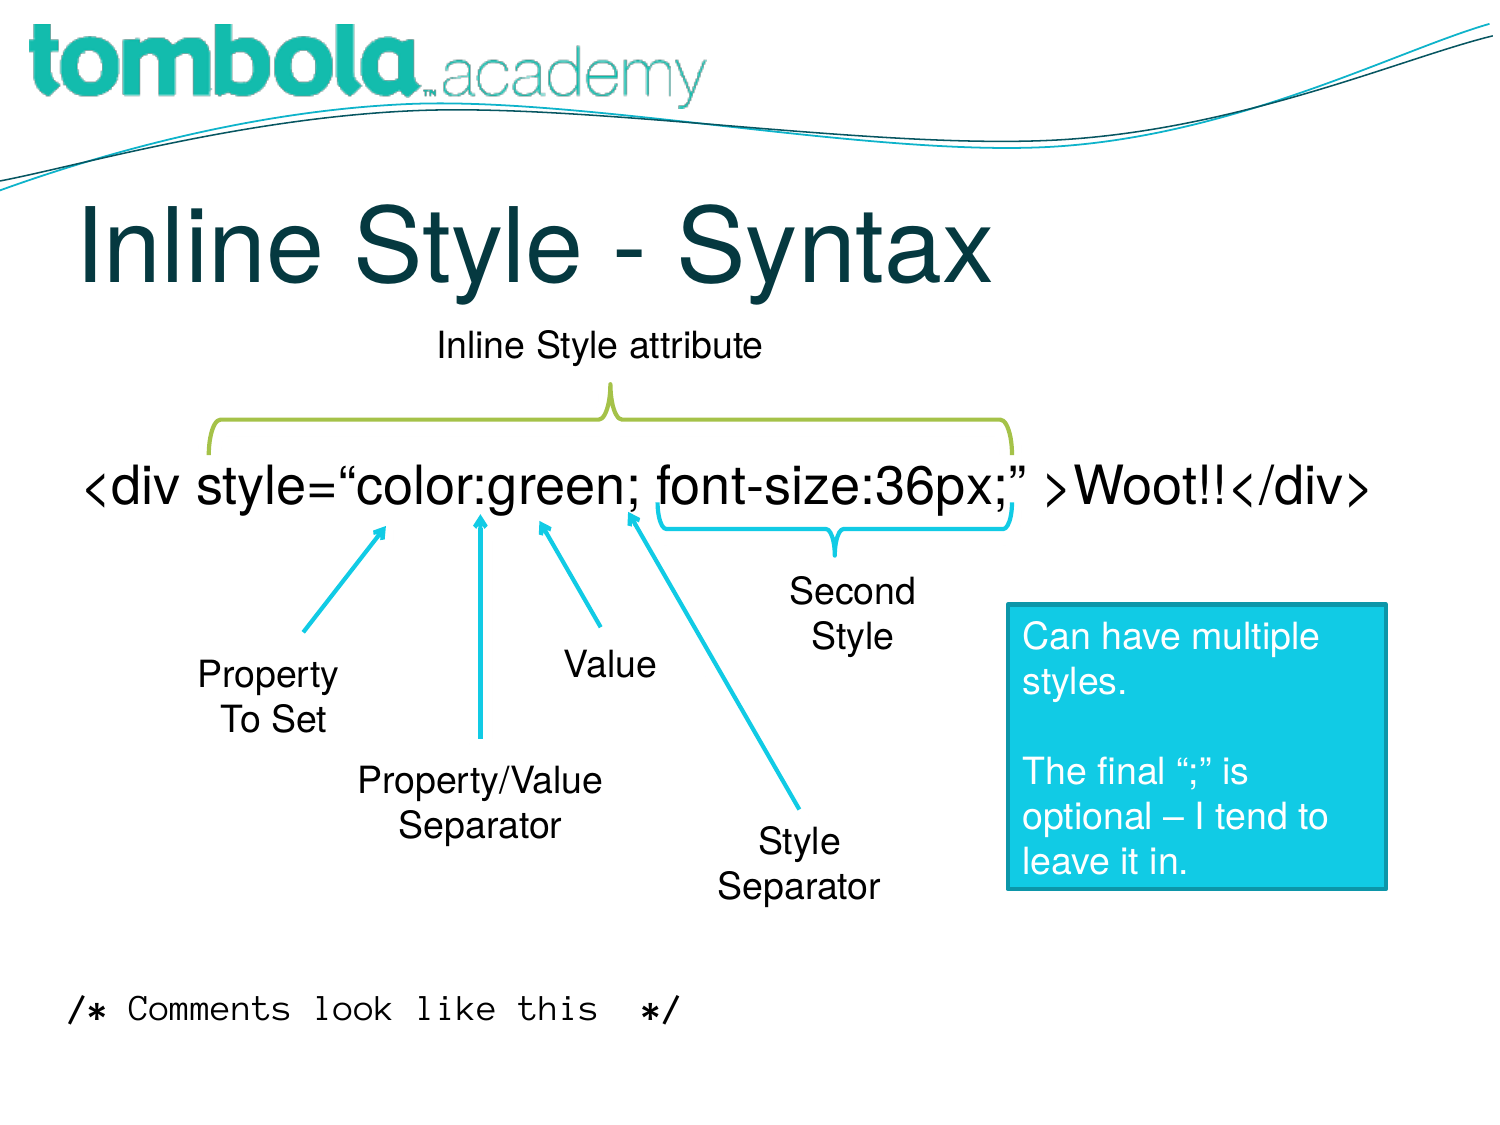

# Inline Style - Syntax
Inline Style attribute

<div style=“color:green; font-size:36px;” >Woot!!</div>
Second Style
Can have multiple styles.

The final “;” is optional – I tend to leave it in.
Value
Property
To Set
Property/Value Separator
Style Separator
/* Comments look like this  */